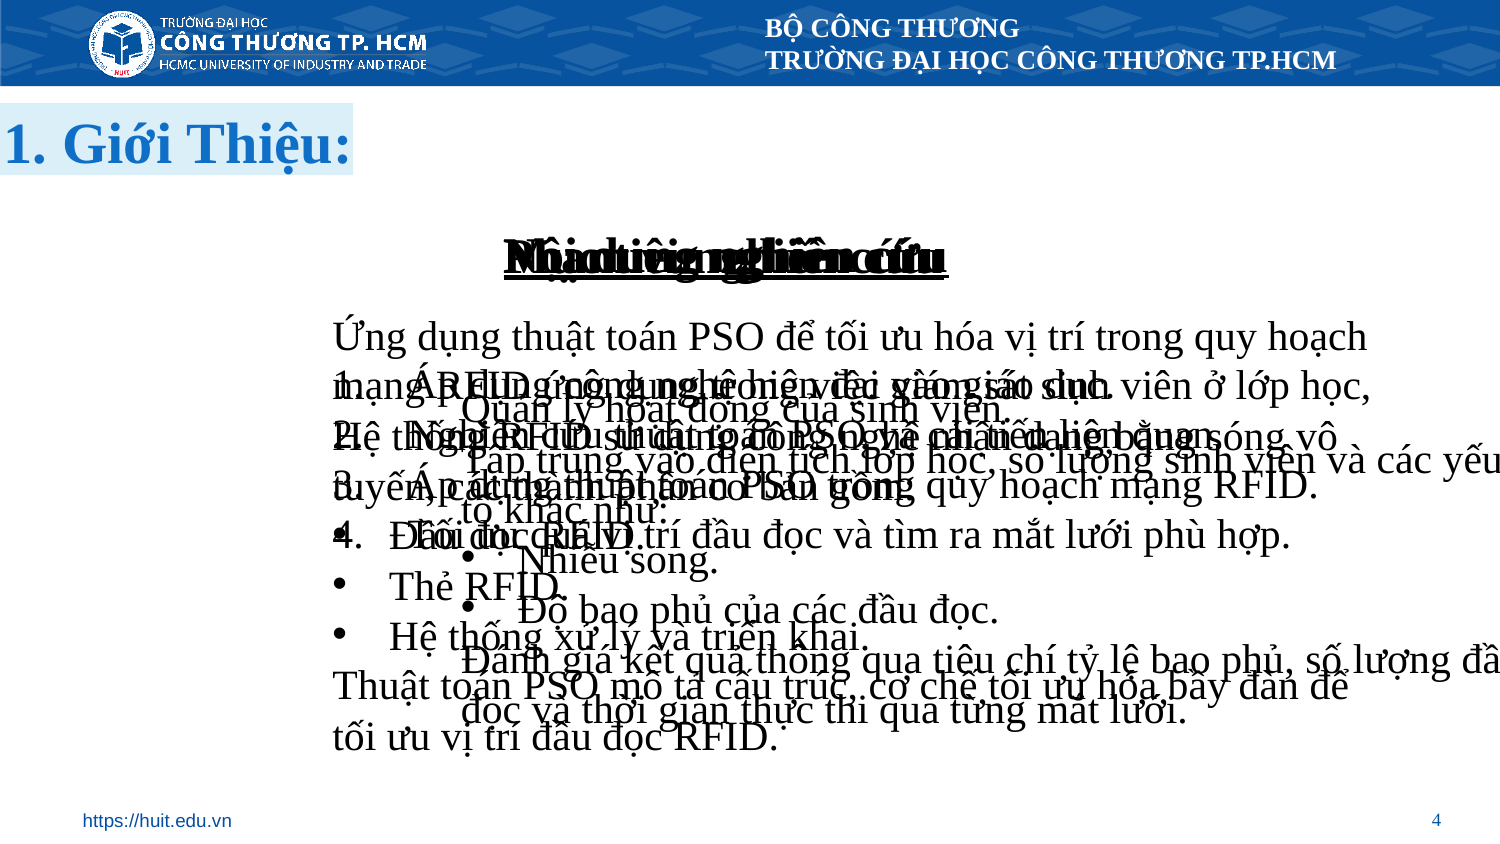

BỘ CÔNG THƯƠNG
TRƯỜNG ĐẠI HỌC CÔNG THƯƠNG TP.HCM
1. Giới Thiệu:
Nội dung nghiên cứu
Phạm vi nghiên cứu
Mục tiêu nghiên cứu
Ứng dụng thuật toán PSO để tối ưu hóa vị trí trong quy hoạch mạng RFID ứng dụng trong việc giám sát sinh viên ở lớp học,
Hệ thống RFID sử dụng công nghệ nhận dạng bằng sóng vô tuyến, các thành phần cơ bản gồm:
Đầu đọc RFID.
Thẻ RFID.
Hệ thống xử lý và triển khai.
Thuật toán PSO mô tả cấu trúc, cơ chế tối ưu hóa bầy đàn để tối ưu vị trí đầu đọc RFID.
Áp dụng công nghệ hiện đại vào giáo dục.
Nghiên cứu thuật toán PSO và cải tiến liên quan.
Áp dụng thuật toán PSO trong quy hoạch mạng RFID.
Tối ưu quá vị trí đầu đọc và tìm ra mắt lưới phù hợp.
Quản lý hoạt động của sinh viên.
Tập trung vào diện tích lớp học, số lượng sinh viên và các yếu tố khác như:
Nhiễu song.
Độ bao phủ của các đầu đọc.
Đánh giá kết quả thông qua tiêu chí tỷ lệ bao phủ, số lượng đầu đọc và thời gian thực thi qua từng mắt lưới.
4